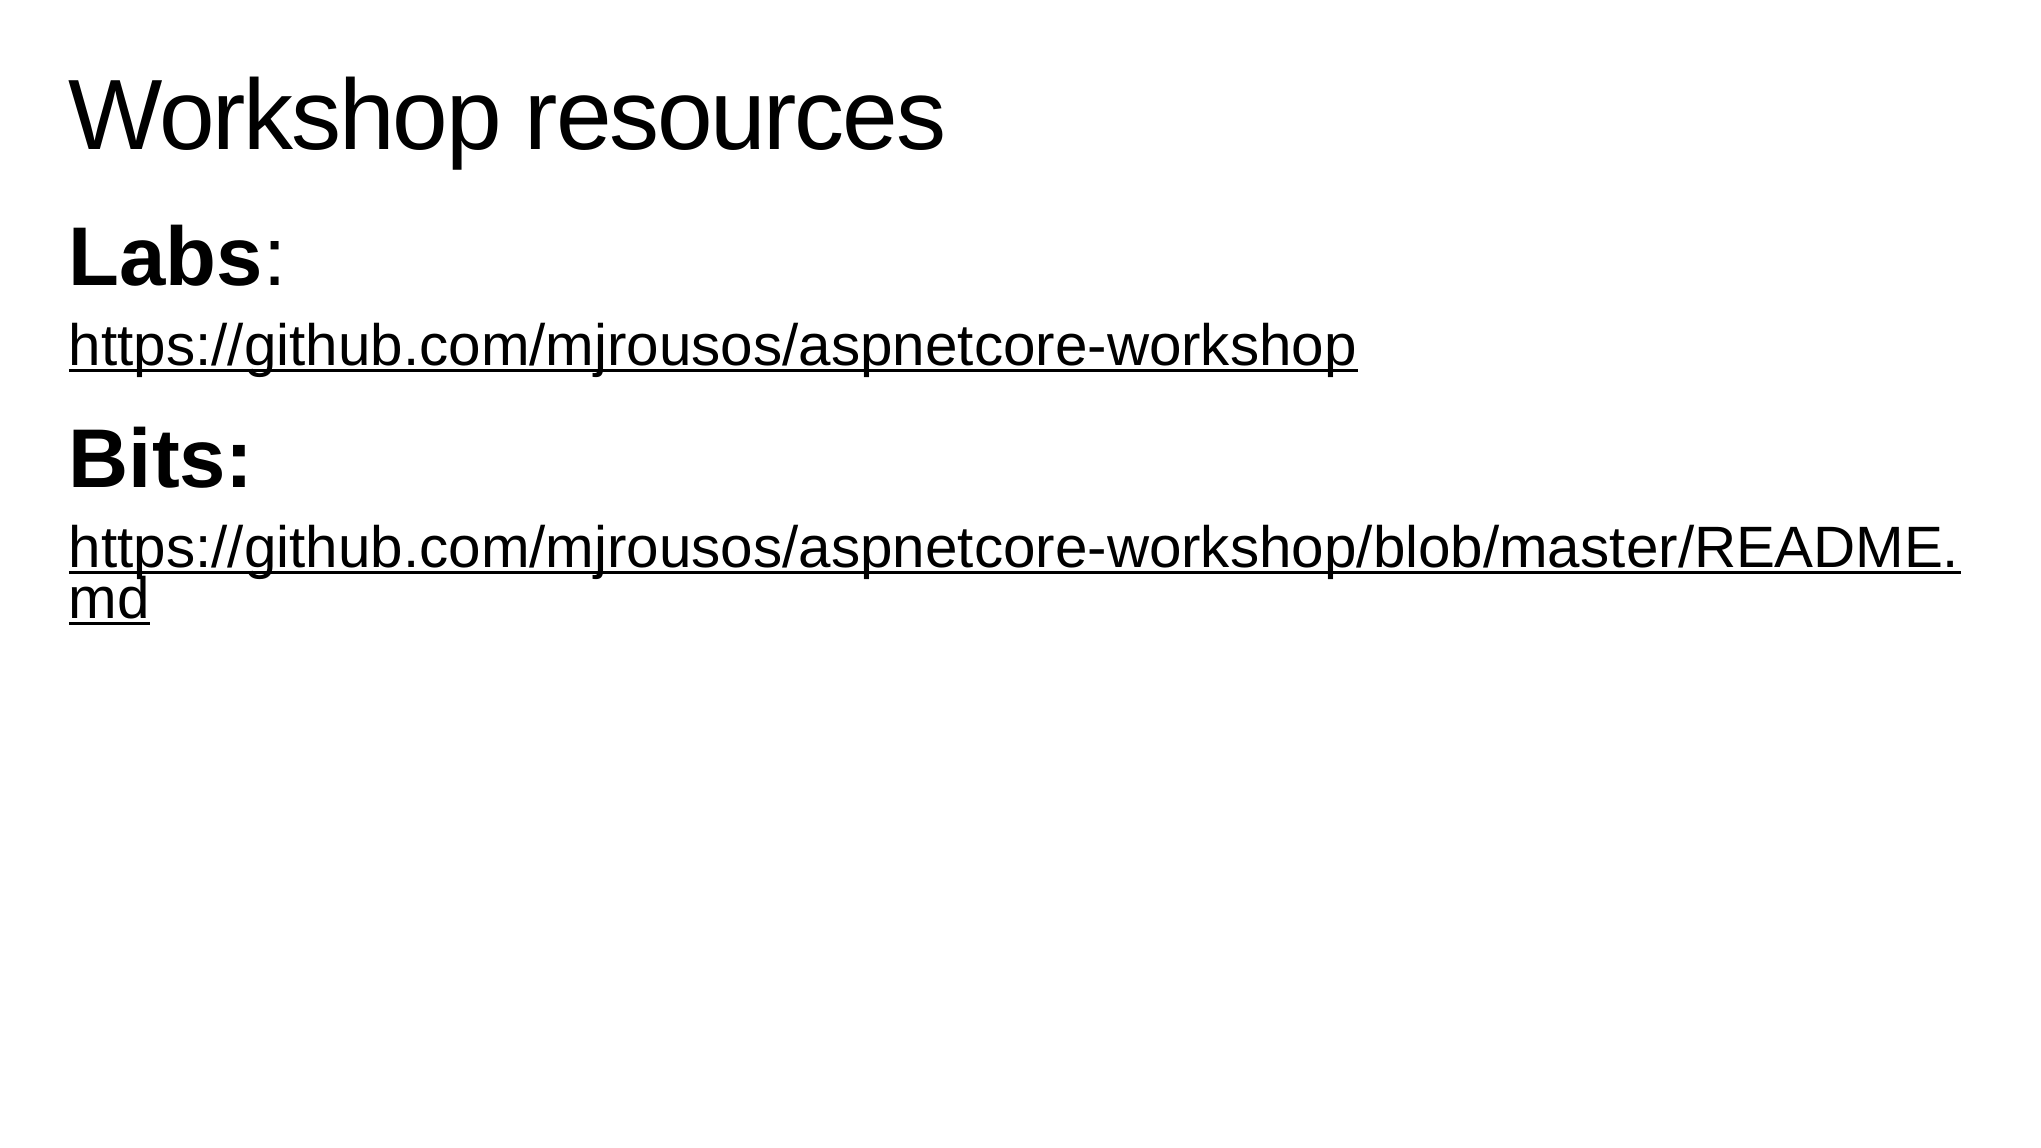

# Workshop resources
Labs:
https://github.com/mjrousos/aspnetcore-workshop
Bits:
https://github.com/mjrousos/aspnetcore-workshop/blob/master/README.md